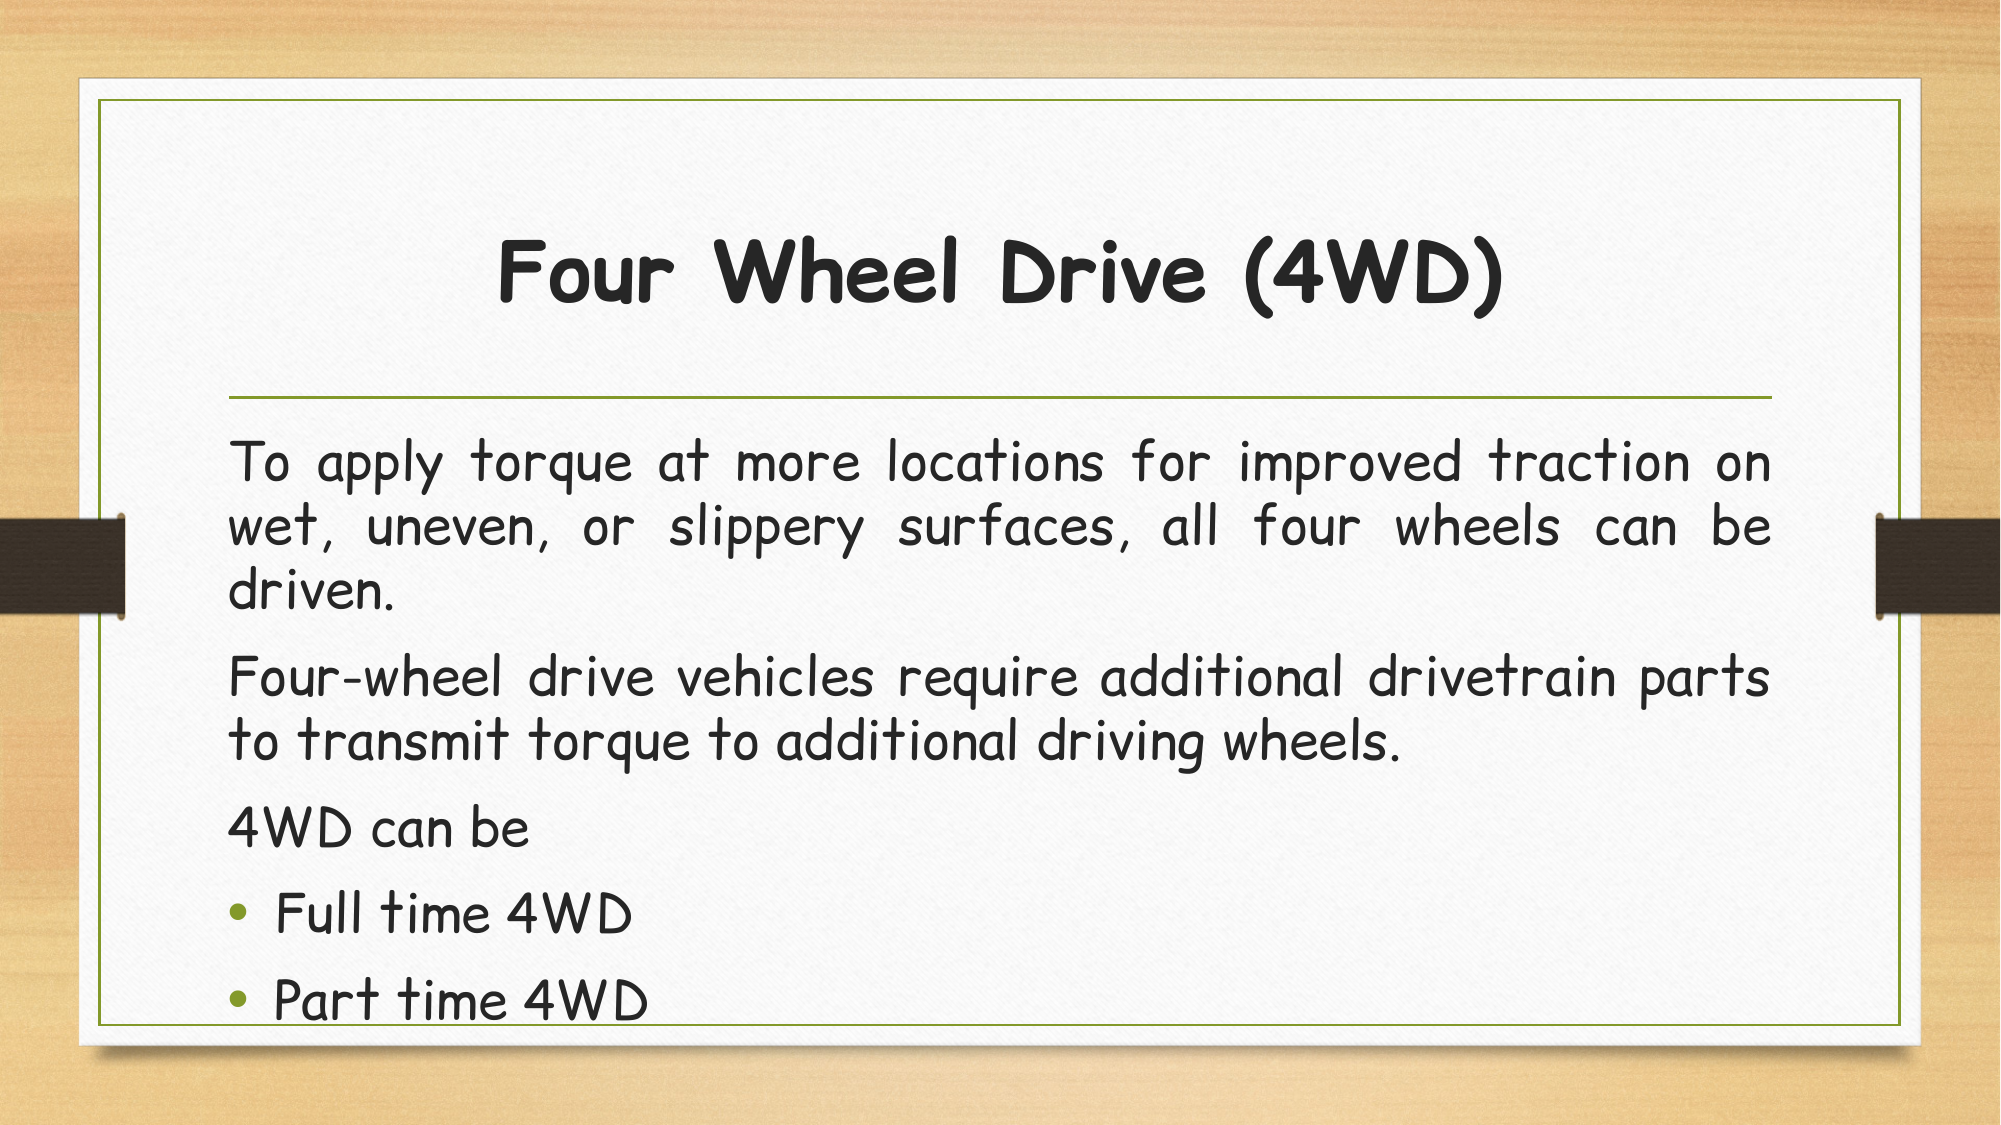

# Four Wheel Drive (4WD)
To apply torque at more locations for improved traction on wet, uneven, or slippery surfaces, all four wheels can be driven.
Four-wheel drive vehicles require additional drivetrain parts to transmit torque to additional driving wheels.
4WD can be
Full time 4WD
Part time 4WD